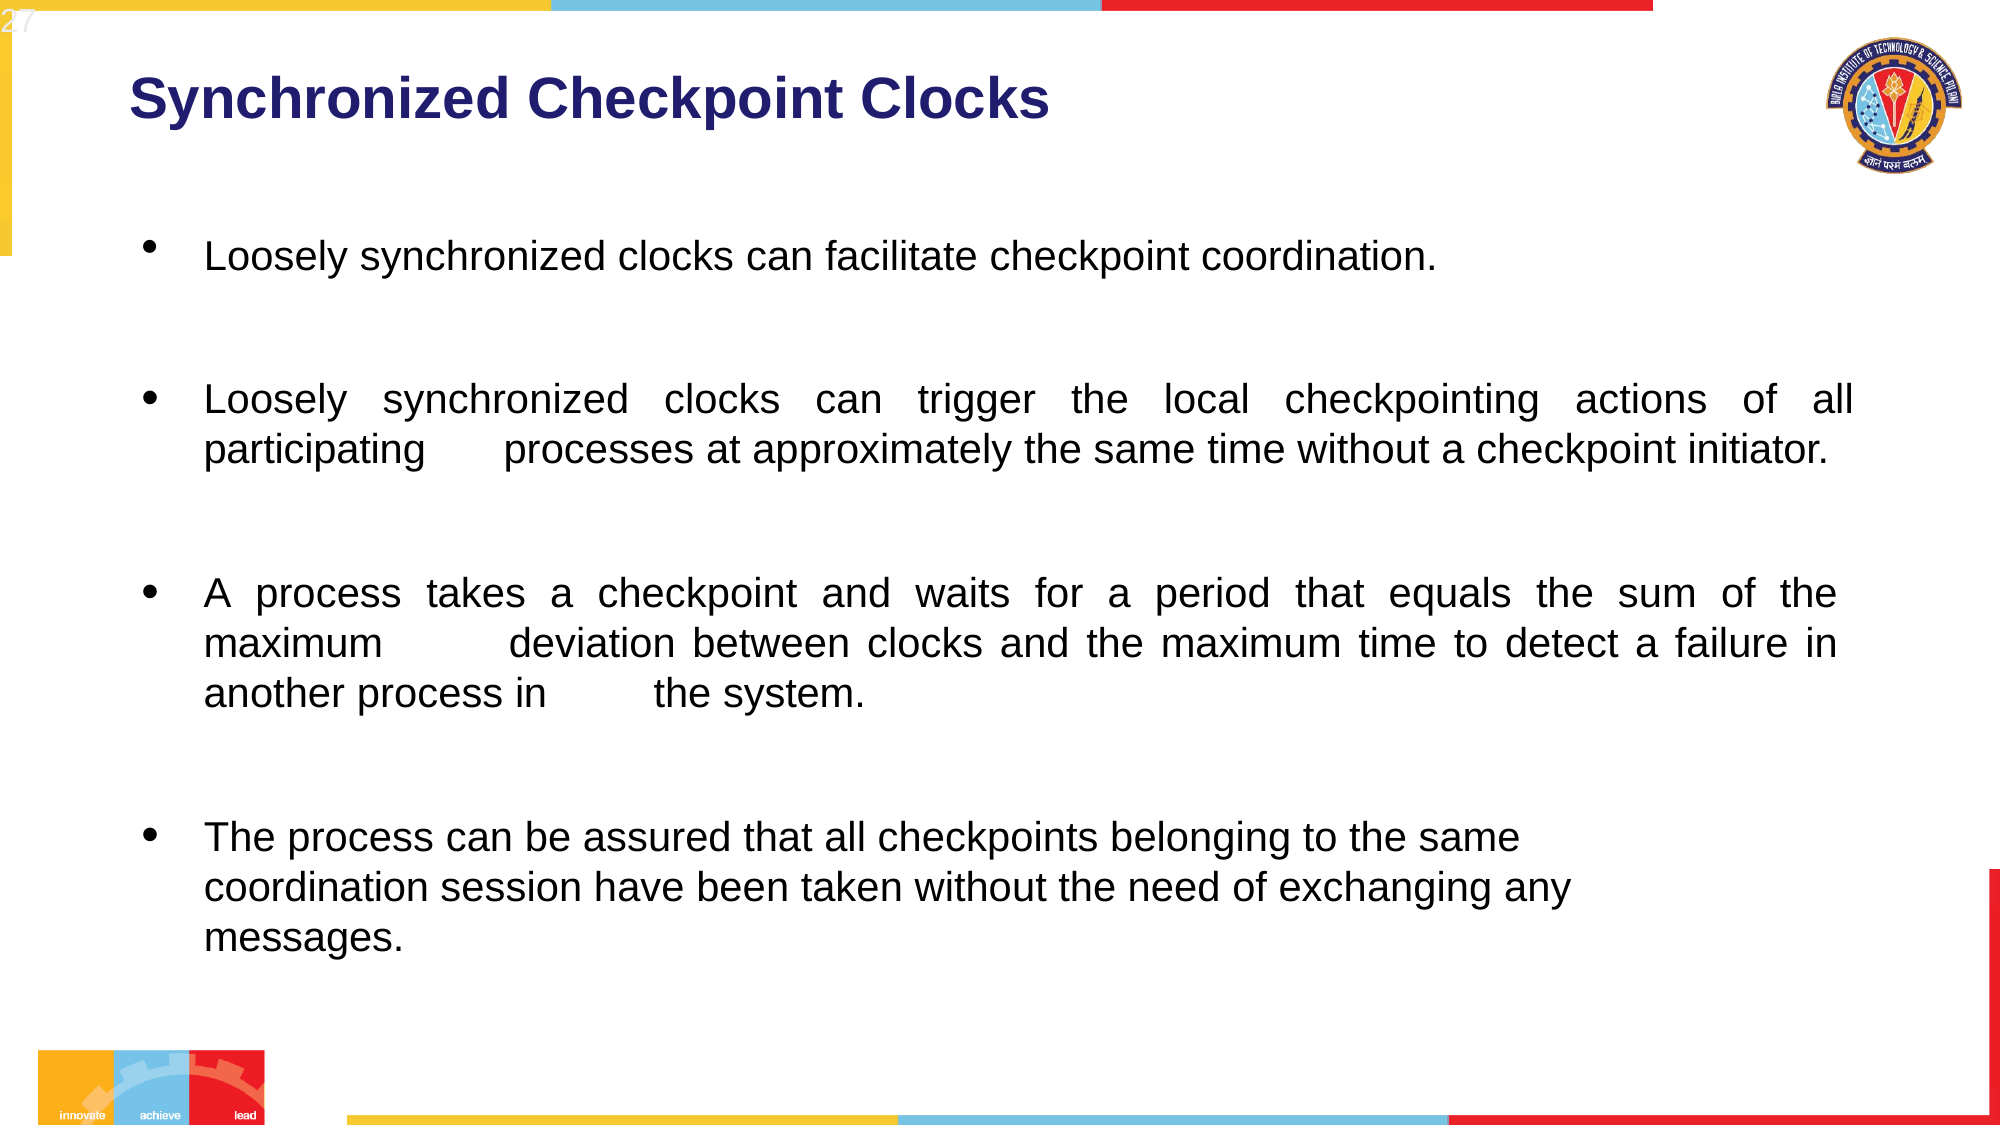

27
# Synchronized Checkpoint Clocks
Loosely synchronized clocks can facilitate checkpoint coordination.

Loosely synchronized clocks can trigger the local checkpointing actions of all participating 	processes at approximately the same time without a checkpoint initiator.

A process takes a checkpoint and waits for a period that equals the sum of the maximum 	deviation between clocks and the maximum time to detect a failure in another process in 	the system.

The process can be assured that all checkpoints belonging to the same coordination session have been taken without the need of exchanging any messages.